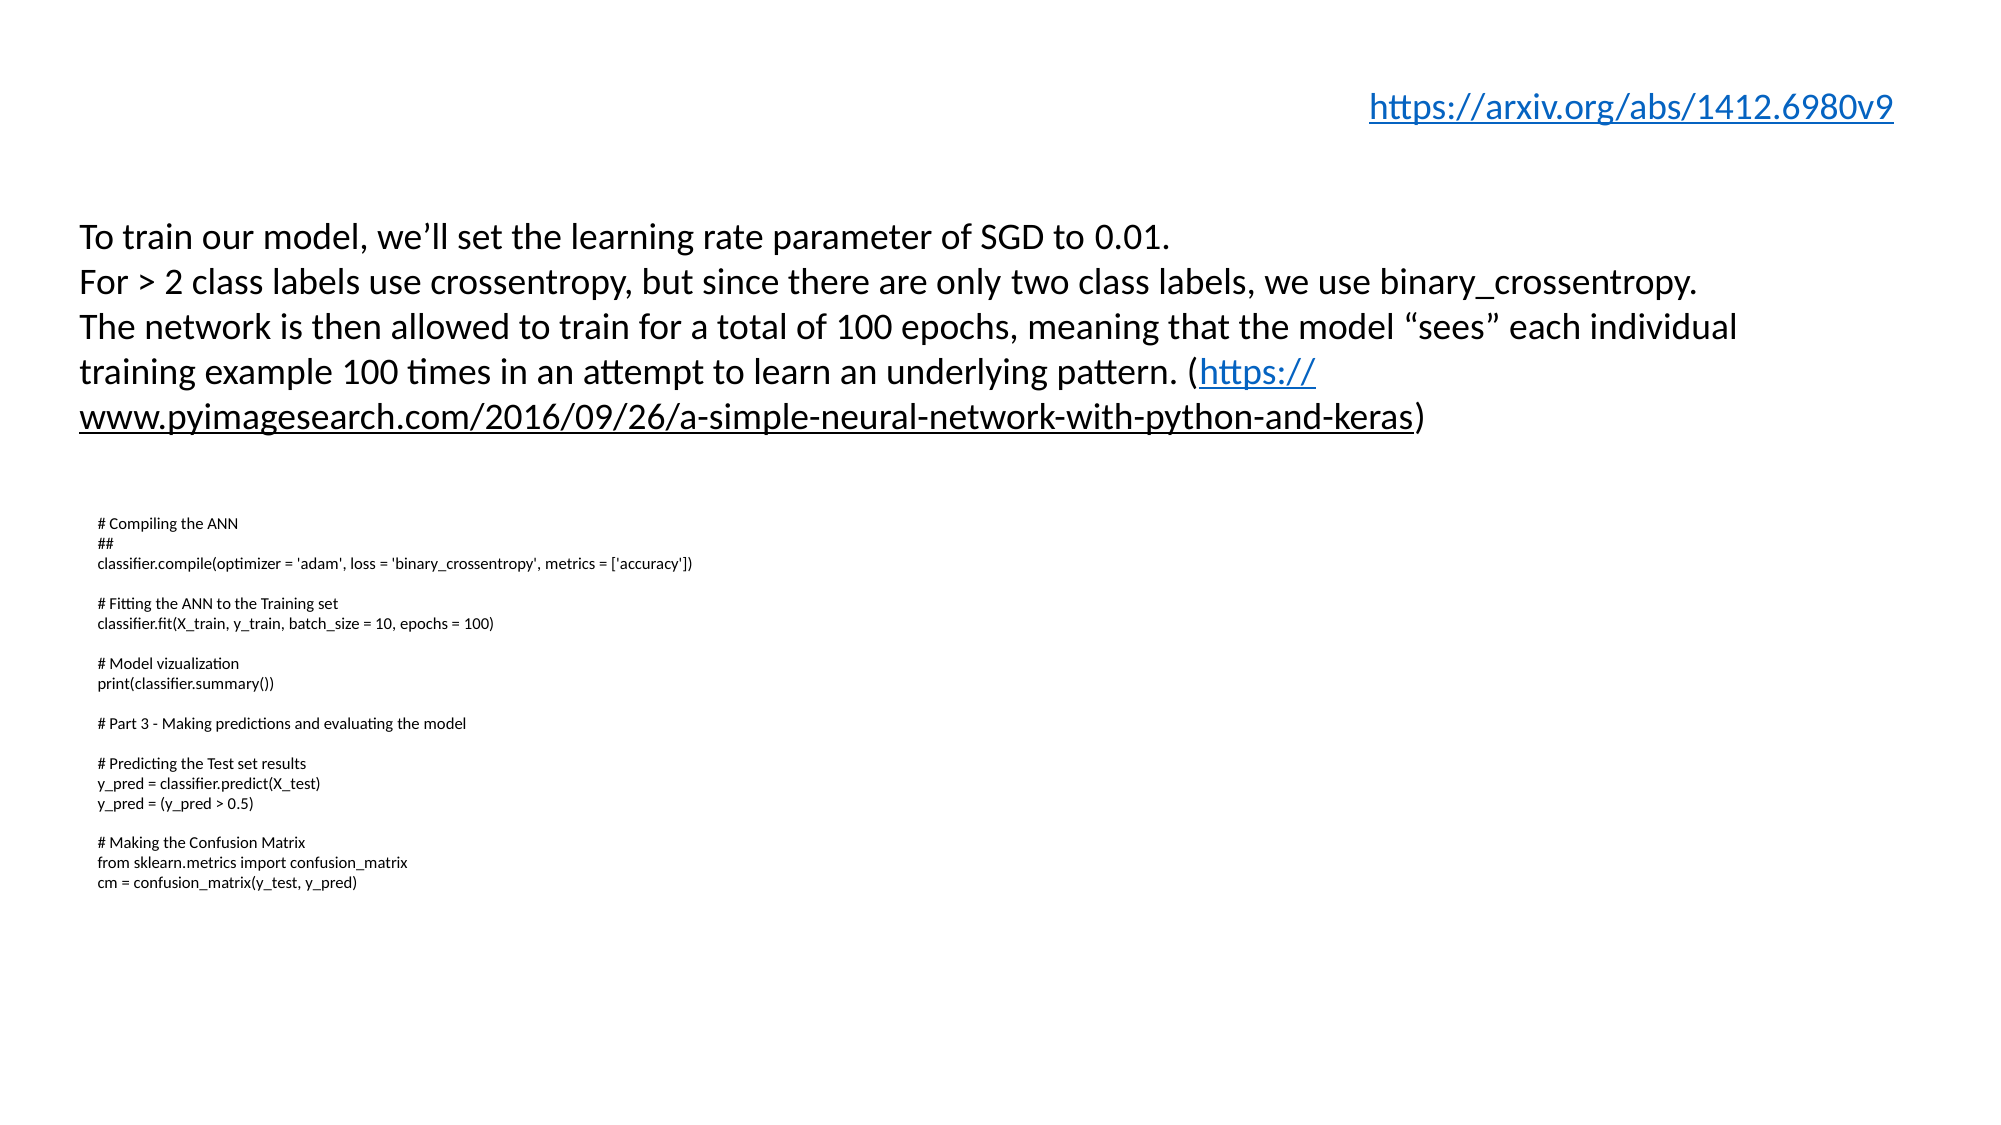

https://arxiv.org/abs/1412.6980v9

To train our model, we’ll set the learning rate parameter of SGD to 0.01.
For > 2 class labels use crossentropy, but since there are only two class labels, we use binary_crossentropy.
The network is then allowed to train for a total of 100 epochs, meaning that the model “sees” each individual training example 100 times in an attempt to learn an underlying pattern. (https://www.pyimagesearch.com/2016/09/26/a-simple-neural-network-with-python-and-keras)
# Compiling the ANN
##
classifier.compile(optimizer = 'adam', loss = 'binary_crossentropy', metrics = ['accuracy'])

# Fitting the ANN to the Training set
classifier.fit(X_train, y_train, batch_size = 10, epochs = 100)

# Model vizualization
print(classifier.summary())

# Part 3 - Making predictions and evaluating the model

# Predicting the Test set results
y_pred = classifier.predict(X_test)
y_pred = (y_pred > 0.5)

# Making the Confusion Matrix
from sklearn.metrics import confusion_matrix
cm = confusion_matrix(y_test, y_pred)